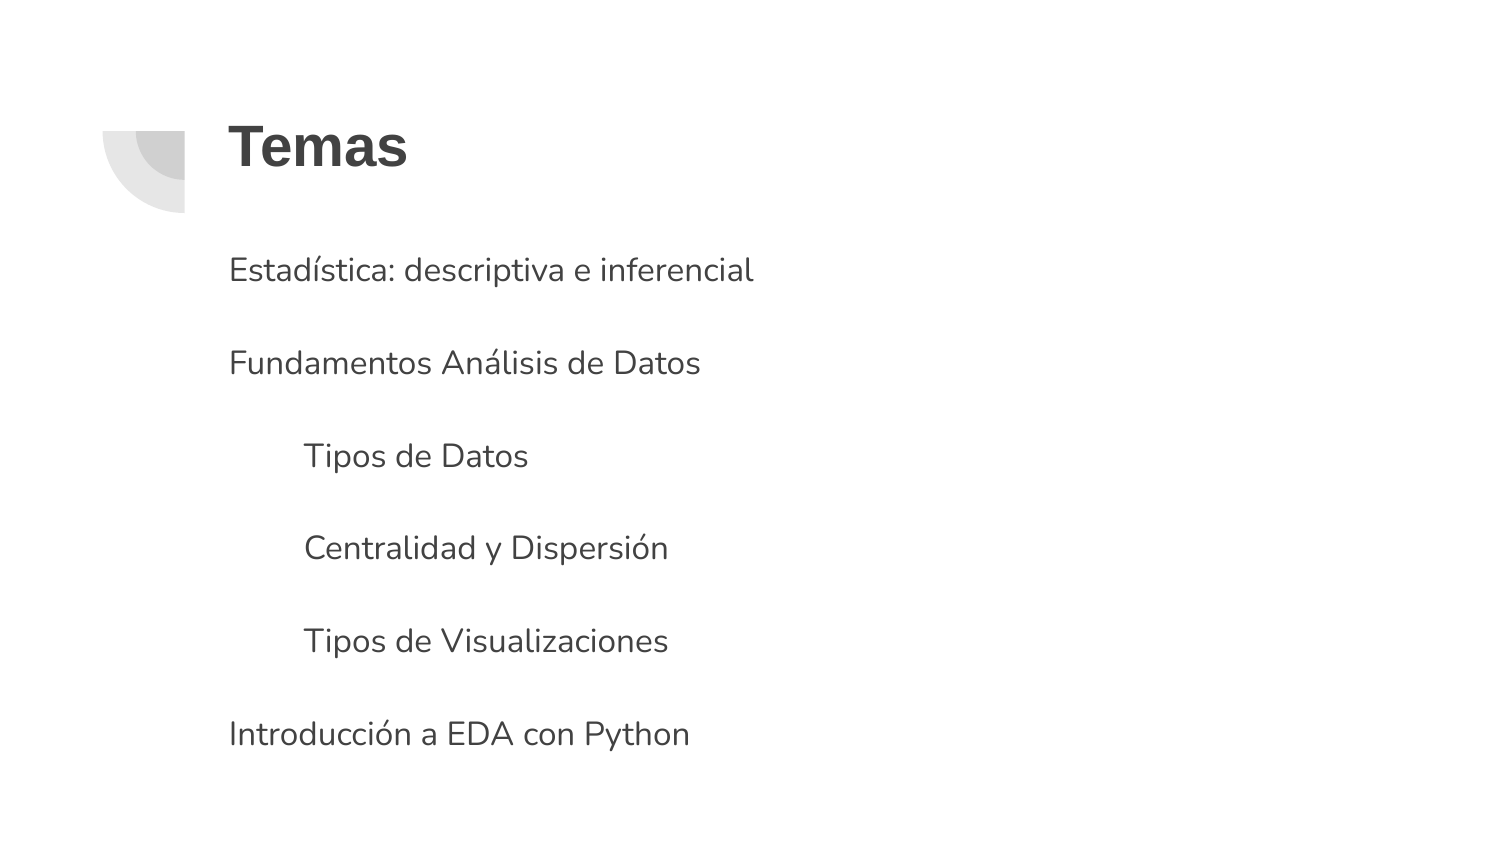

# Temas
Estadística: descriptiva e inferencial
Fundamentos Análisis de Datos
Tipos de Datos
Centralidad y Dispersión
Tipos de Visualizaciones
Introducción a EDA con Python